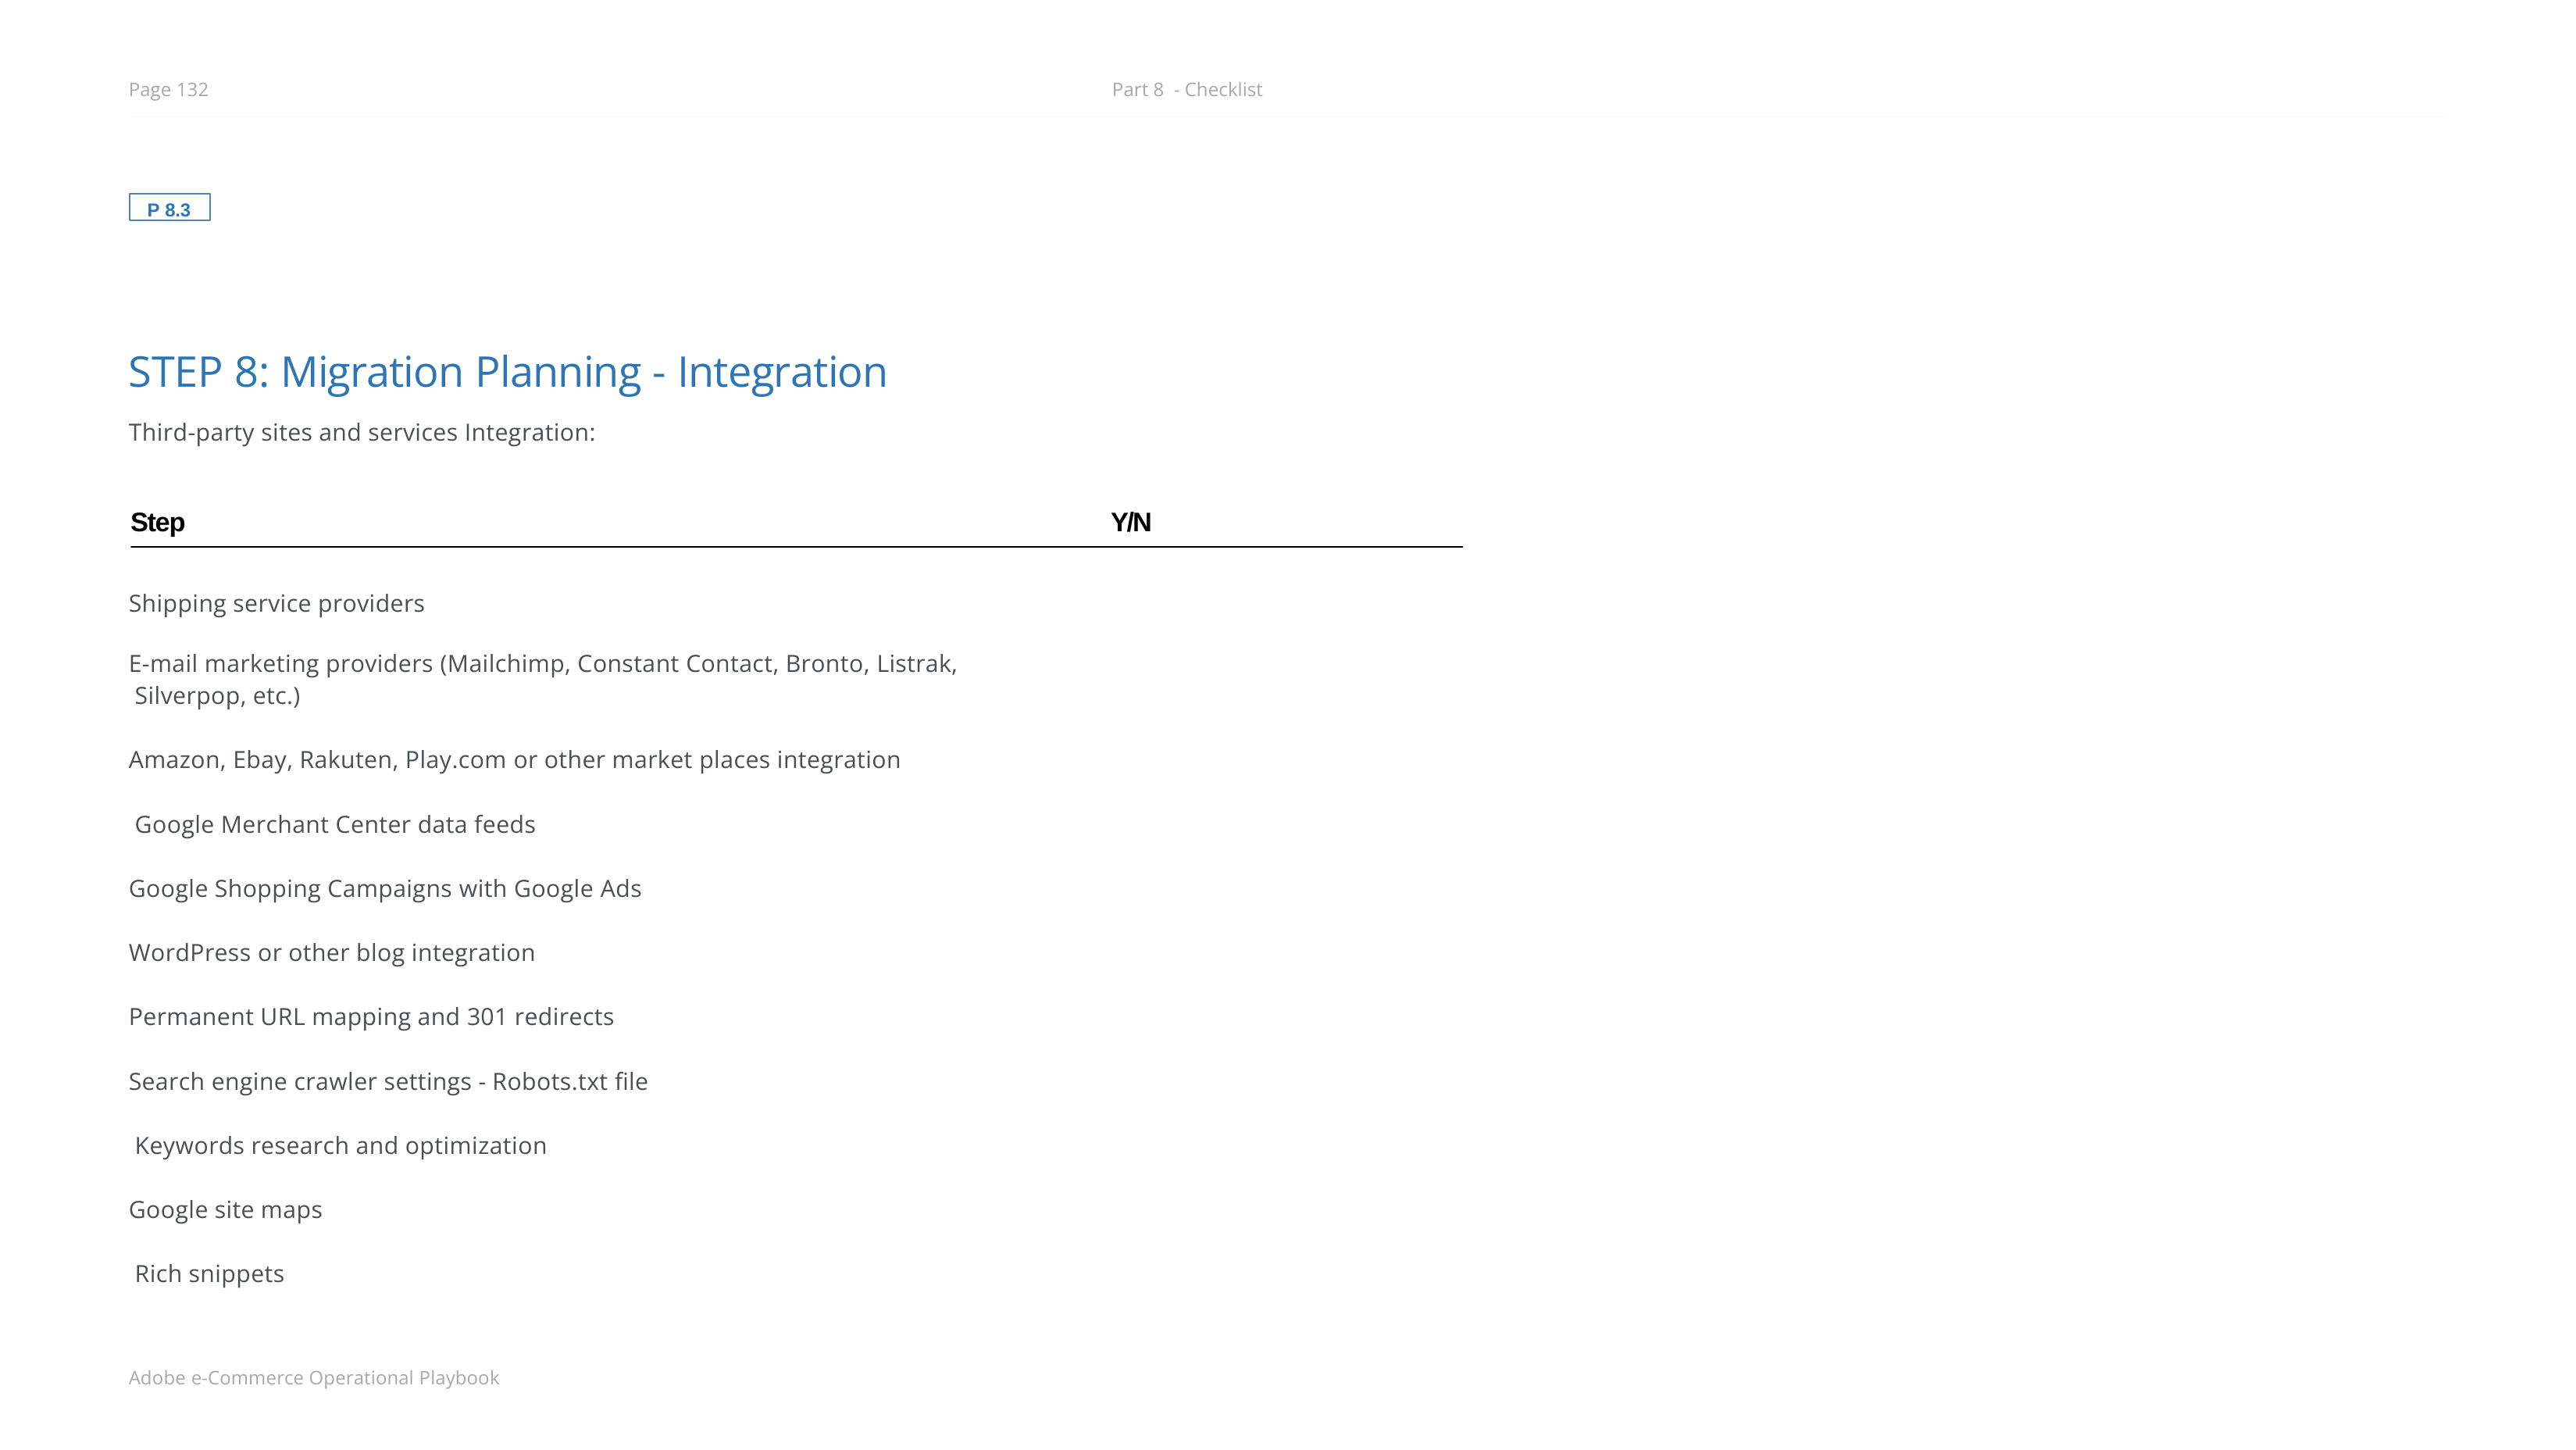

Page 132
Part 8  - Checklist
P 8.3
STEP 8: Migration Planning - Integration
Third-party sites and services Integration:
Step
Y/N

Shipping service providers

E-mail marketing providers (Mailchimp, Constant Contact, Bronto, Listrak,  Silverpop, etc.)
Amazon, Ebay, Rakuten, Play.com or other market places integration  Google Merchant Center data feeds
Google Shopping Campaigns with Google Ads  WordPress or other blog integration  Permanent URL mapping and 301 redirects  Search engine crawler settings - Robots.txt file  Keywords research and optimization
Google site maps  Rich snippets
Adobe e-Commerce Operational Playbook